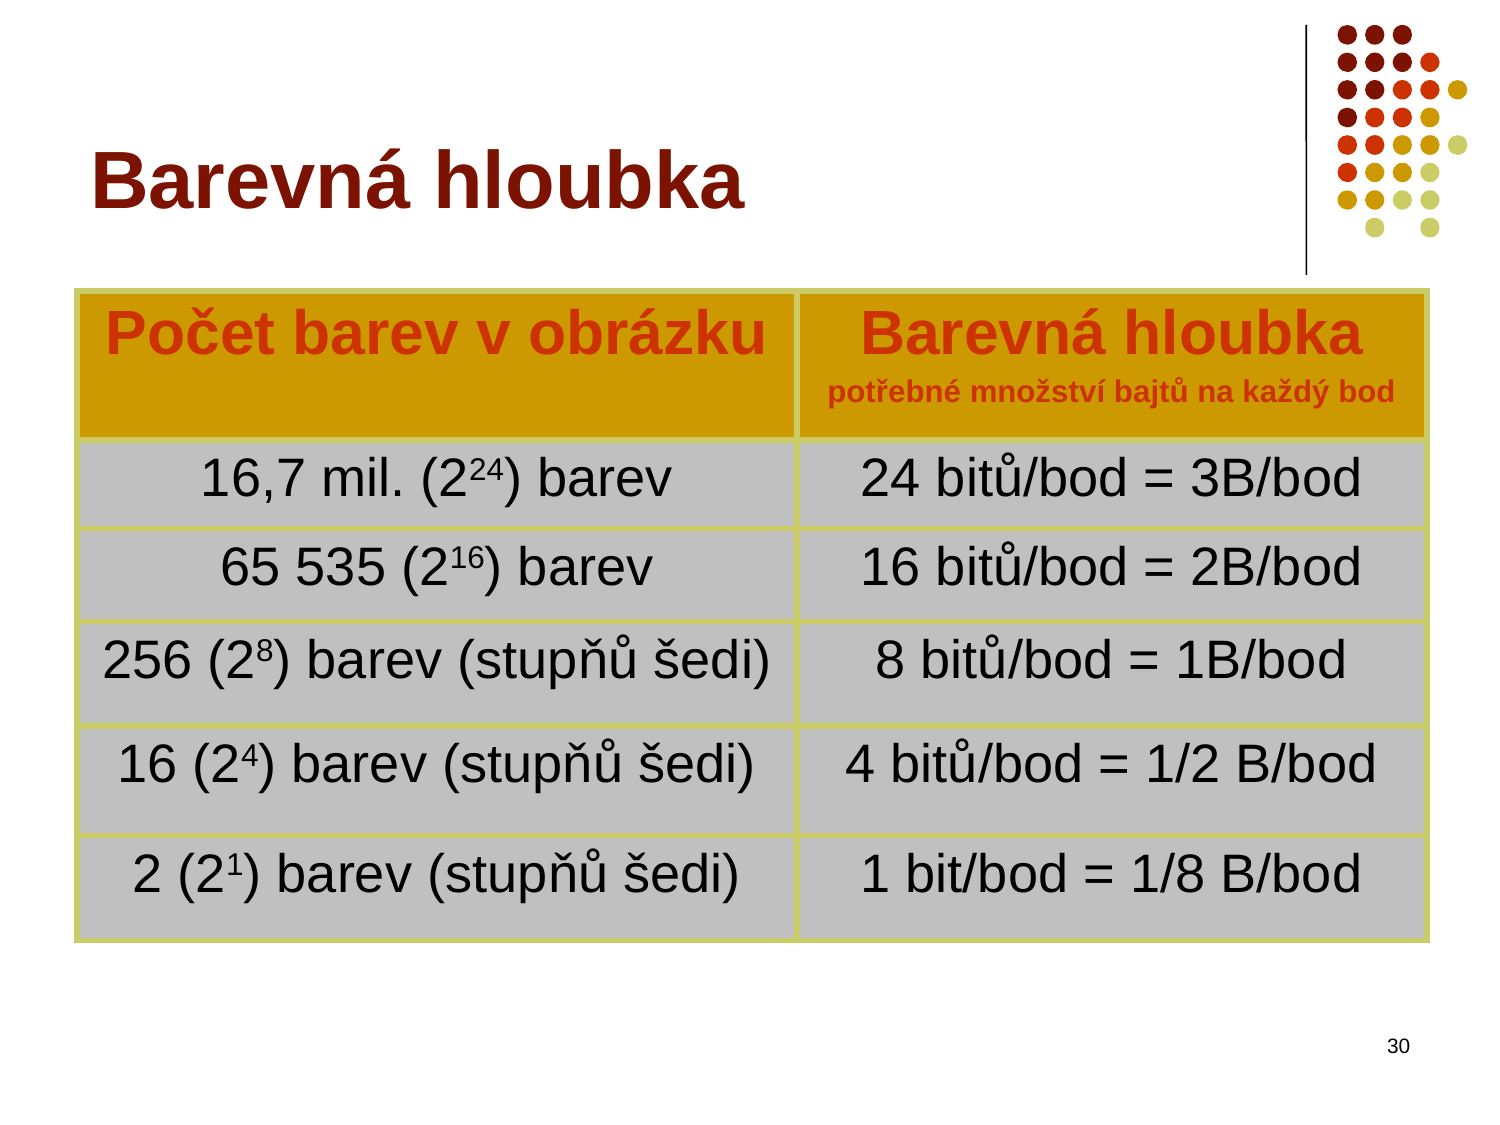

# Barevná hloubka
| Počet barev v obrázku | Barevná hloubka potřebné množství bajtů na každý bod |
| --- | --- |
| 16,7 mil. (224) barev | 24 bitů/bod = 3B/bod |
| 65 535 (216) barev | 16 bitů/bod = 2B/bod |
| 256 (28) barev (stupňů šedi) | 8 bitů/bod = 1B/bod |
| 16 (24) barev (stupňů šedi) | 4 bitů/bod = 1/2 B/bod |
| 2 (21) barev (stupňů šedi) | 1 bit/bod = 1/8 B/bod |
30